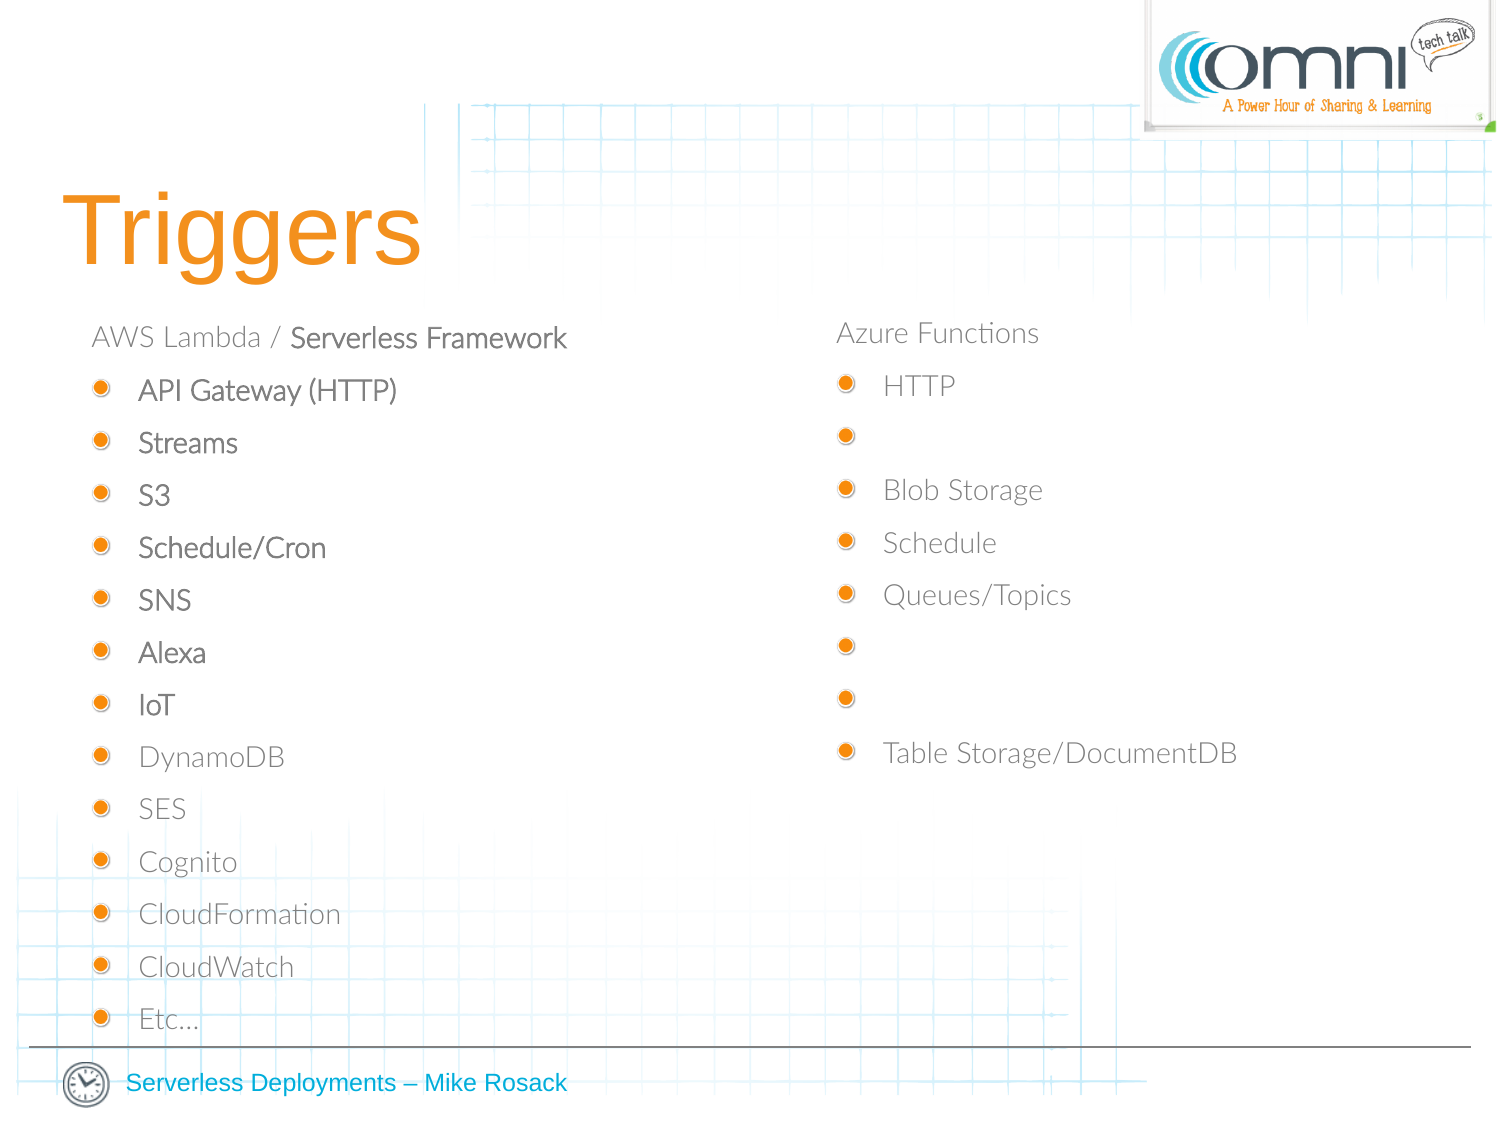

Triggers
Azure Functions
HTTP

Blob Storage
Schedule
Queues/Topics

Table Storage/DocumentDB
AWS Lambda / Serverless Framework
API Gateway (HTTP)
Streams
S3
Schedule/Cron
SNS
Alexa
IoT
DynamoDB
SES
Cognito
CloudFormation
CloudWatch
Etc…

10